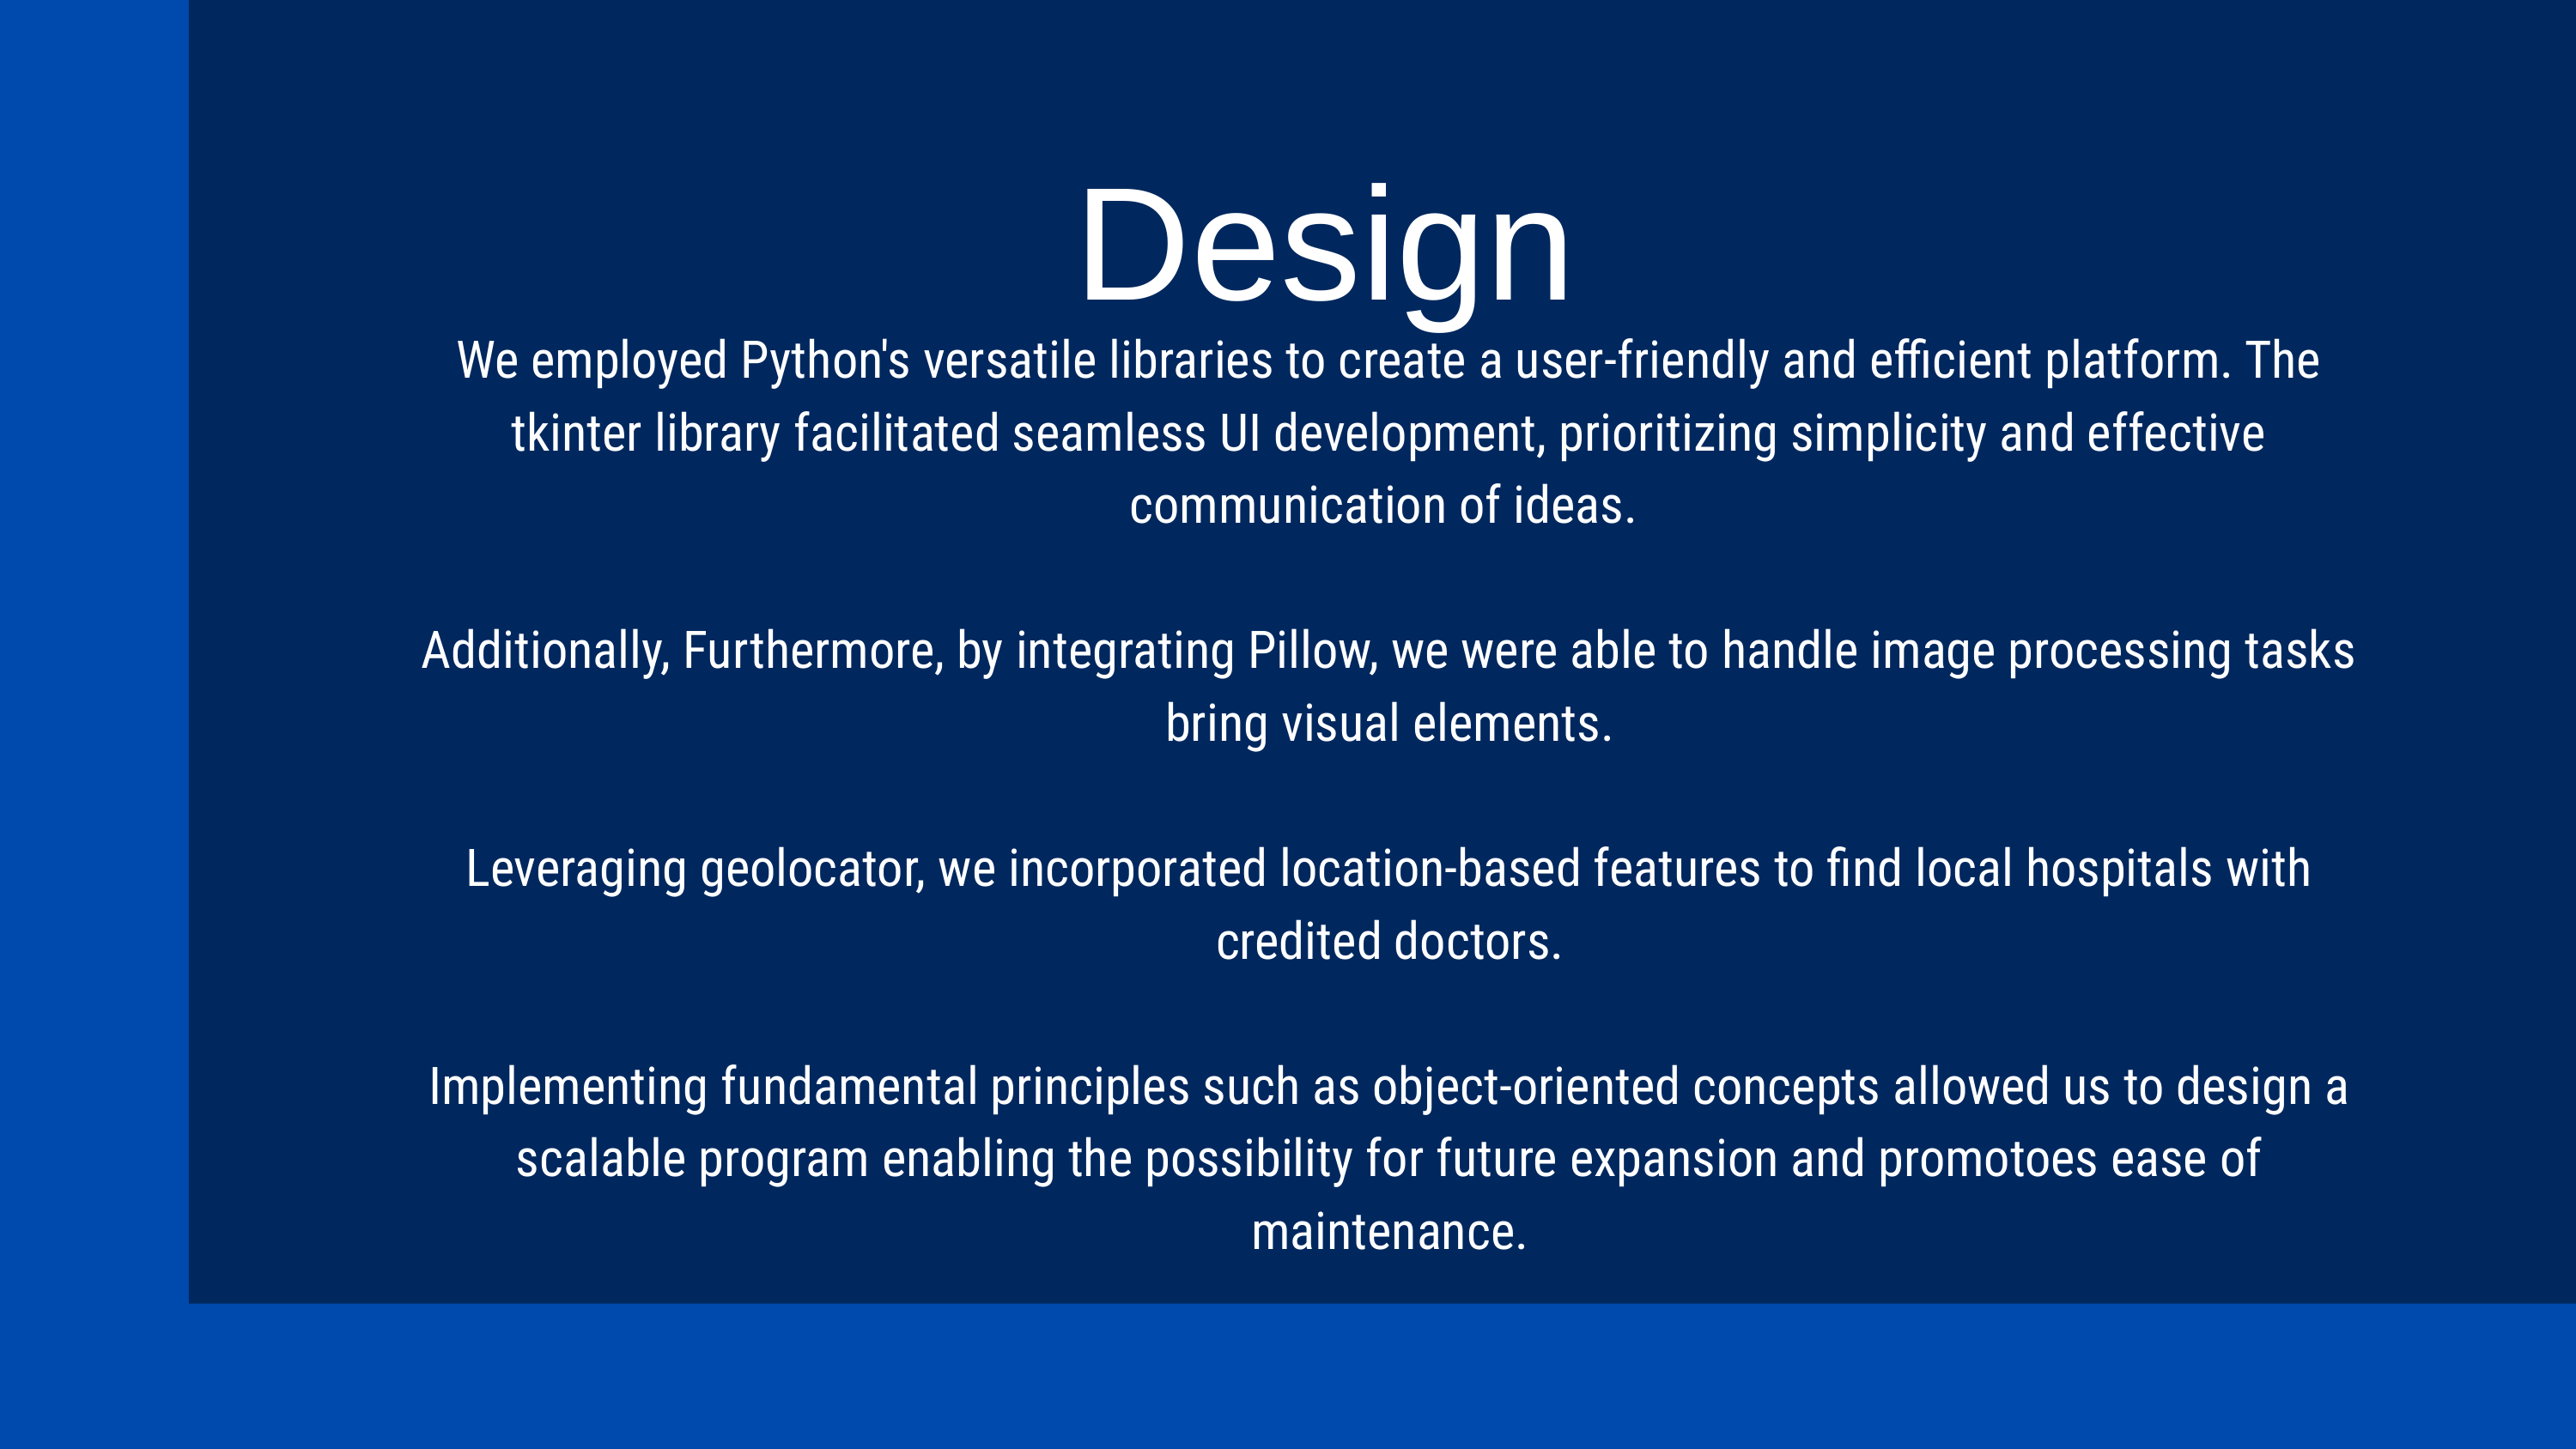

Design
We employed Python's versatile libraries to create a user-friendly and efficient platform. The tkinter library facilitated seamless UI development, prioritizing simplicity and effective communication of ideas.

Additionally, Furthermore, by integrating Pillow, we were able to handle image processing tasks bring visual elements.

Leveraging geolocator, we incorporated location-based features to find local hospitals with credited doctors.

Implementing fundamental principles such as object-oriented concepts allowed us to design a scalable program enabling the possibility for future expansion and promotoes ease of maintenance.